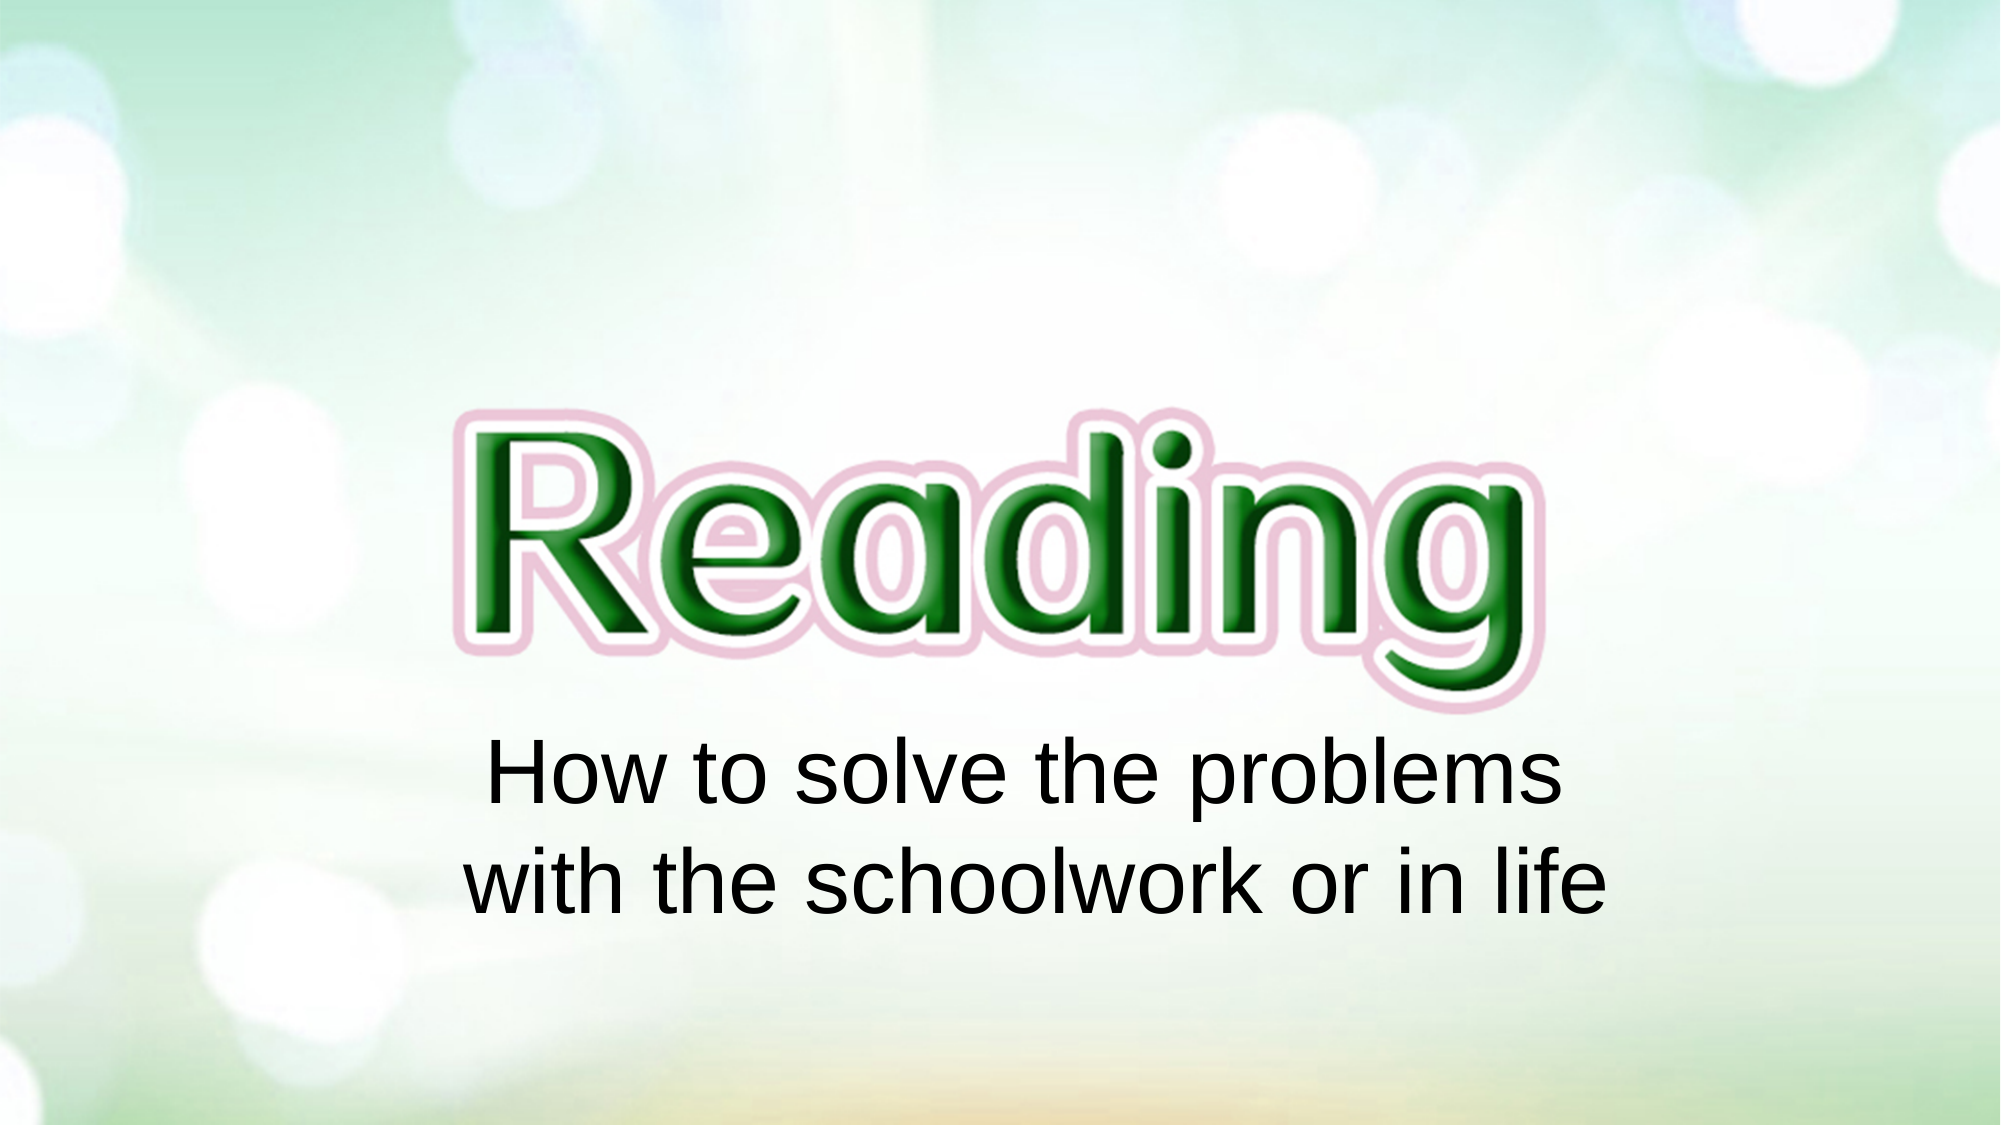

# How to solve the problems with the schoolwork or in life